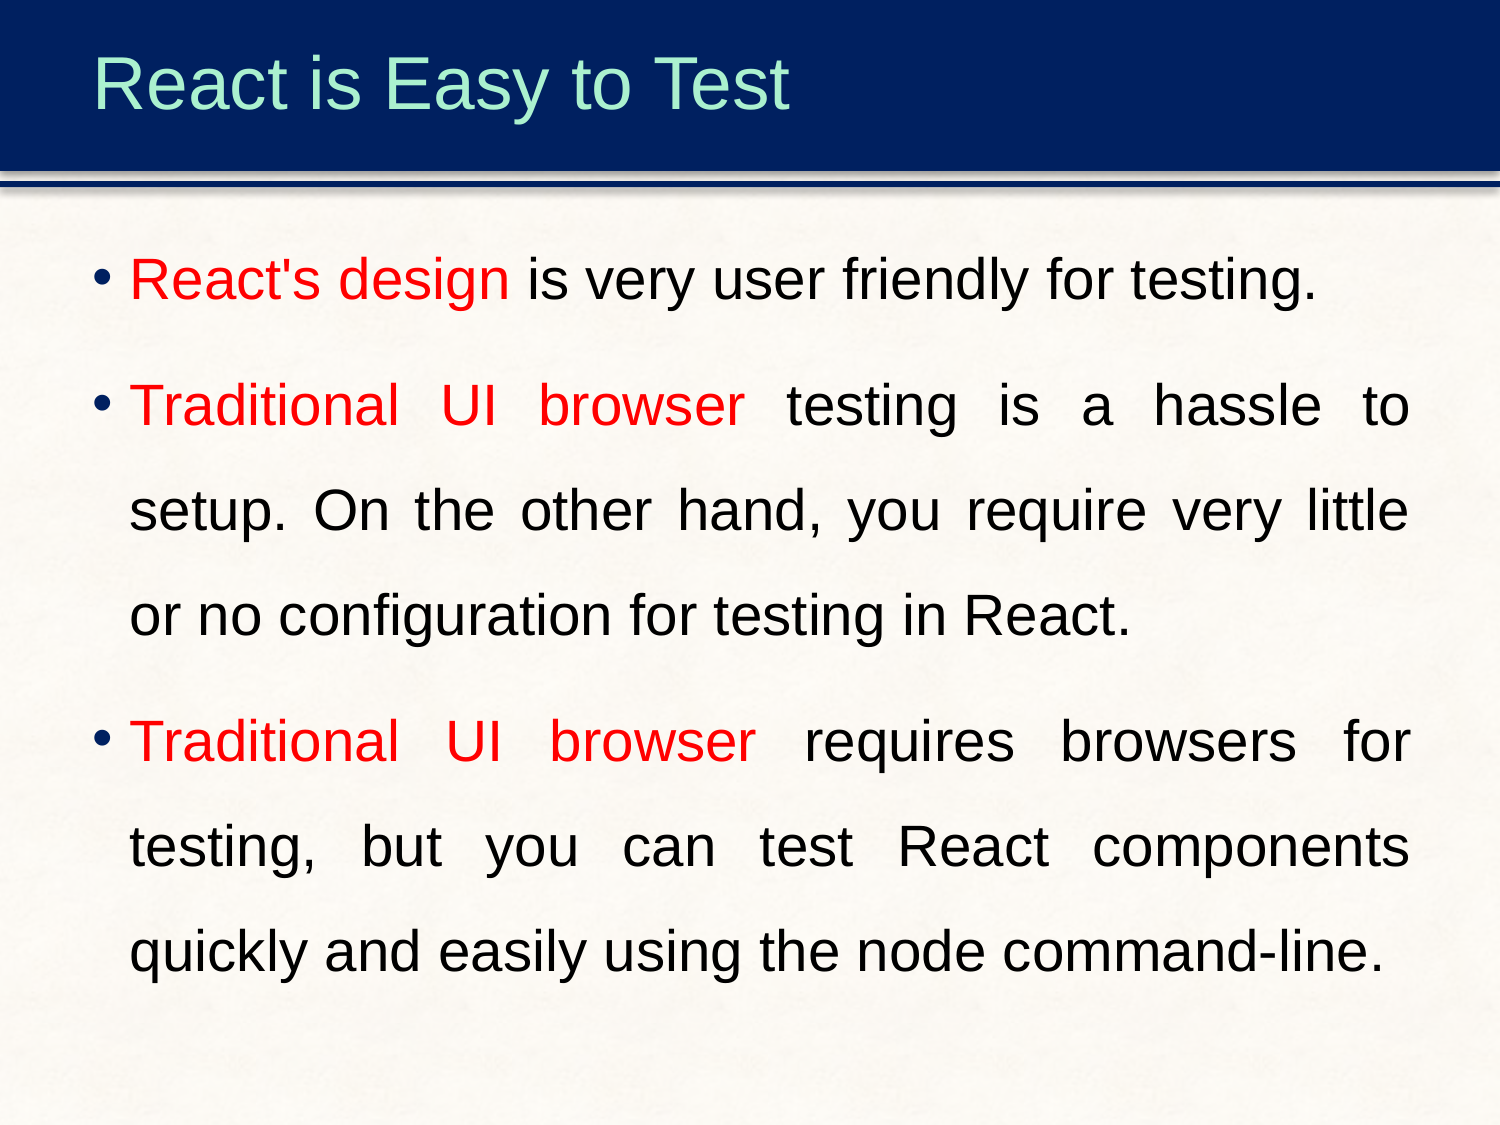

# React is Easy to Test
React's design is very user friendly for testing.
Traditional UI browser testing is a hassle to setup. On the other hand, you require very little or no configuration for testing in React.
Traditional UI browser requires browsers for testing, but you can test React components quickly and easily using the node command-line.